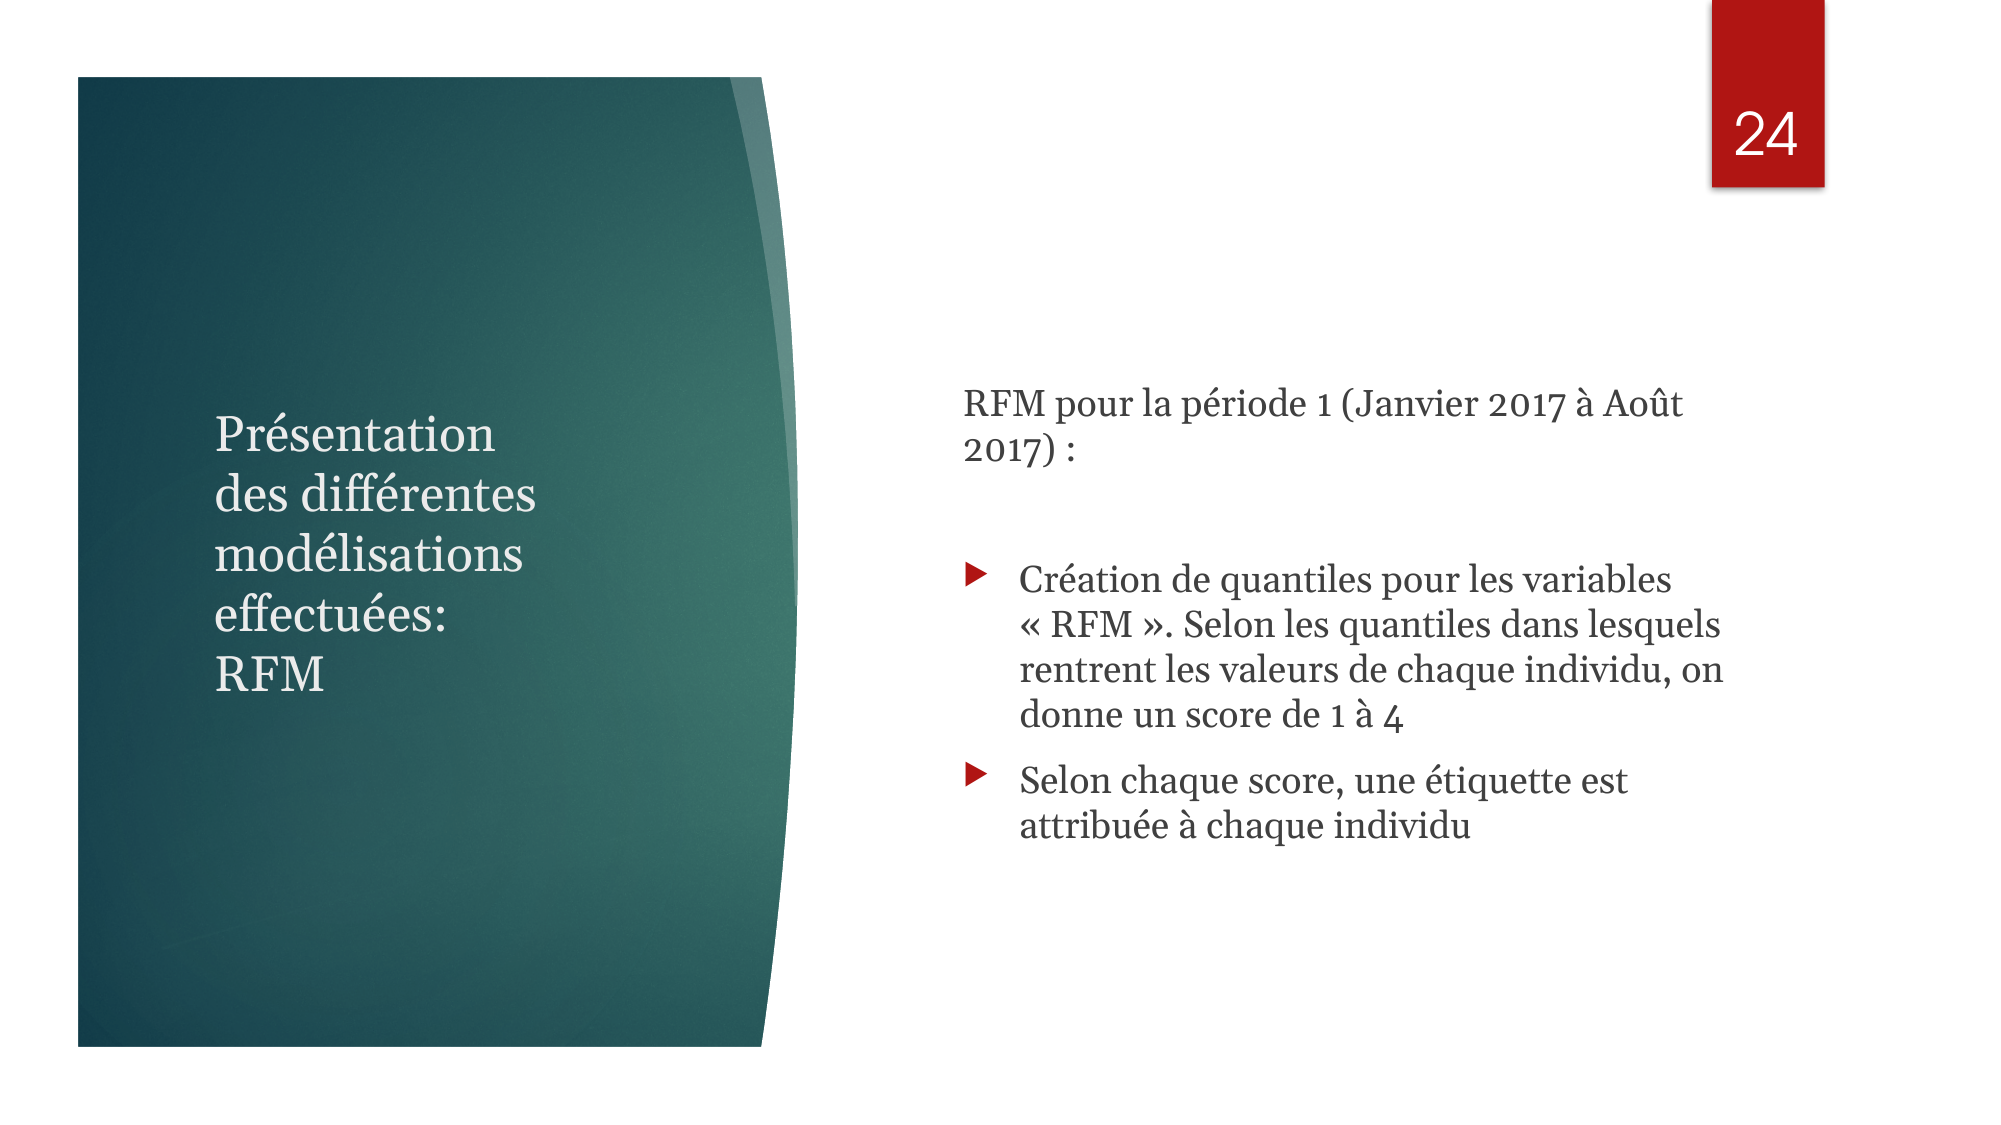

24
RFM pour la période 1 (Janvier 2017 à Août 2017) :

Création de quantiles pour les variables « RFM ». Selon les quantiles dans lesquels rentrent les valeurs de chaque individu, on donne un score de 1 à 4
Selon chaque score, une étiquette est attribuée à chaque individu
# Présentation des différentes modélisations effectuées: RFM